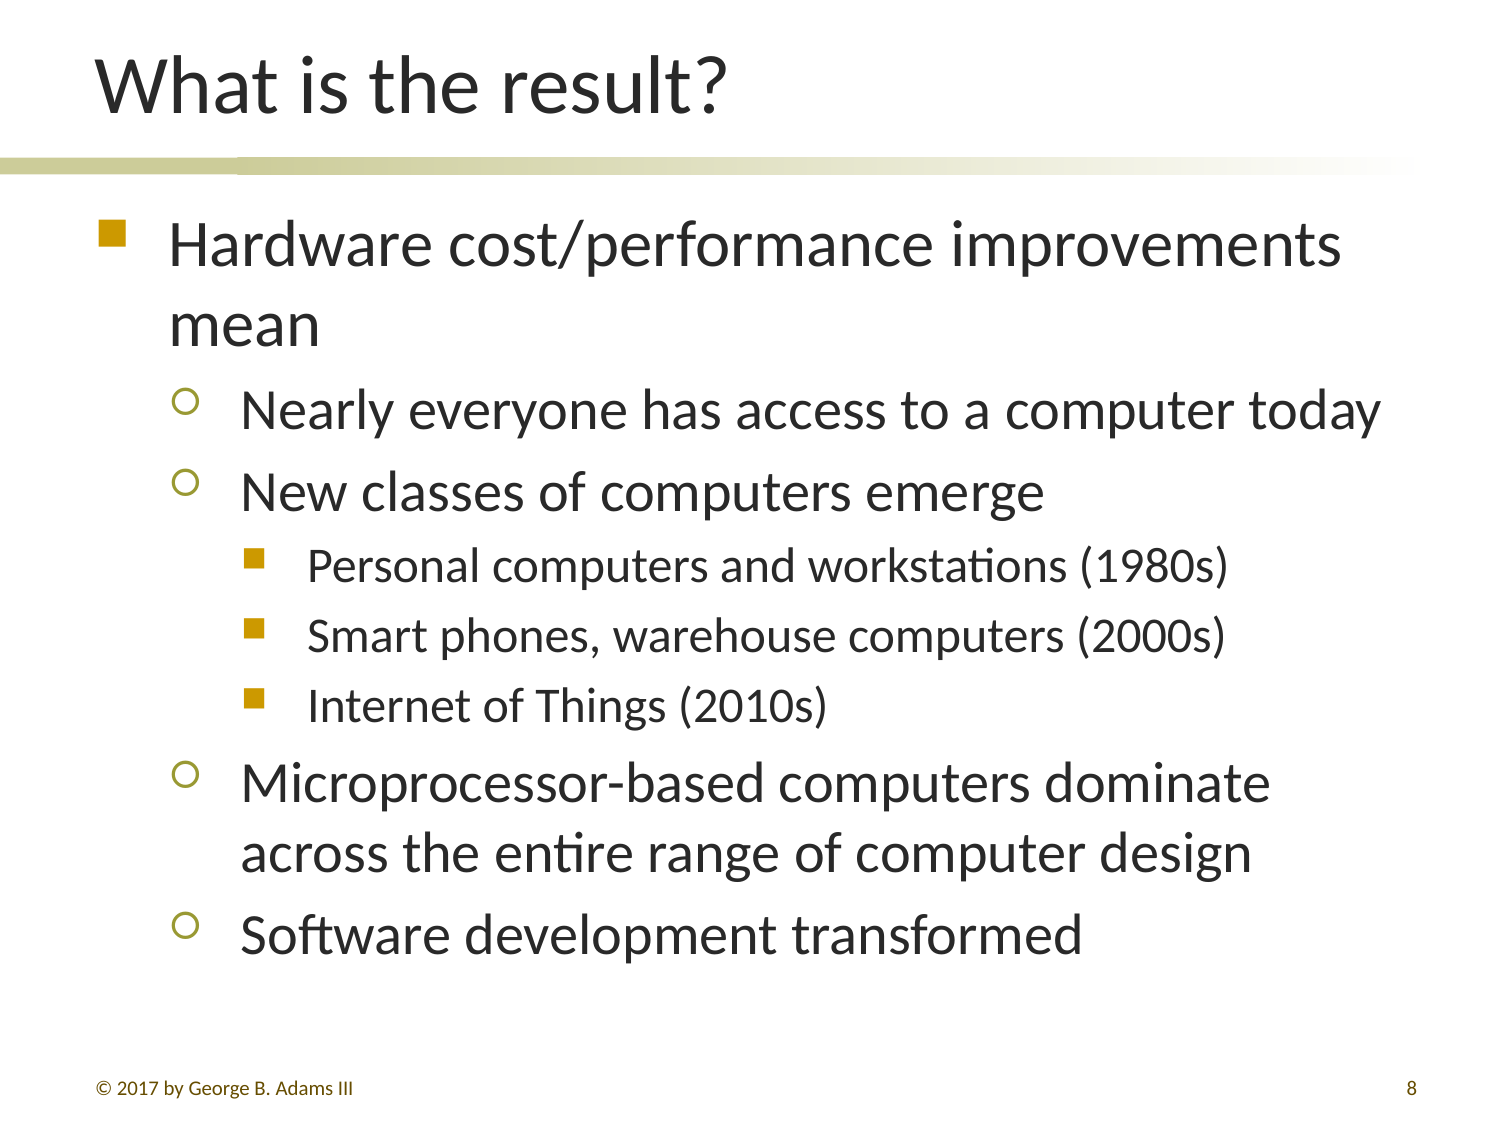

# What is the result?
Hardware cost/performance improvements mean
Nearly everyone has access to a computer today
New classes of computers emerge
Personal computers and workstations (1980s)
Smart phones, warehouse computers (2000s)
Internet of Things (2010s)
Microprocessor-based computers dominate across the entire range of computer design
Software development transformed
© 2017 by George B. Adams III
8